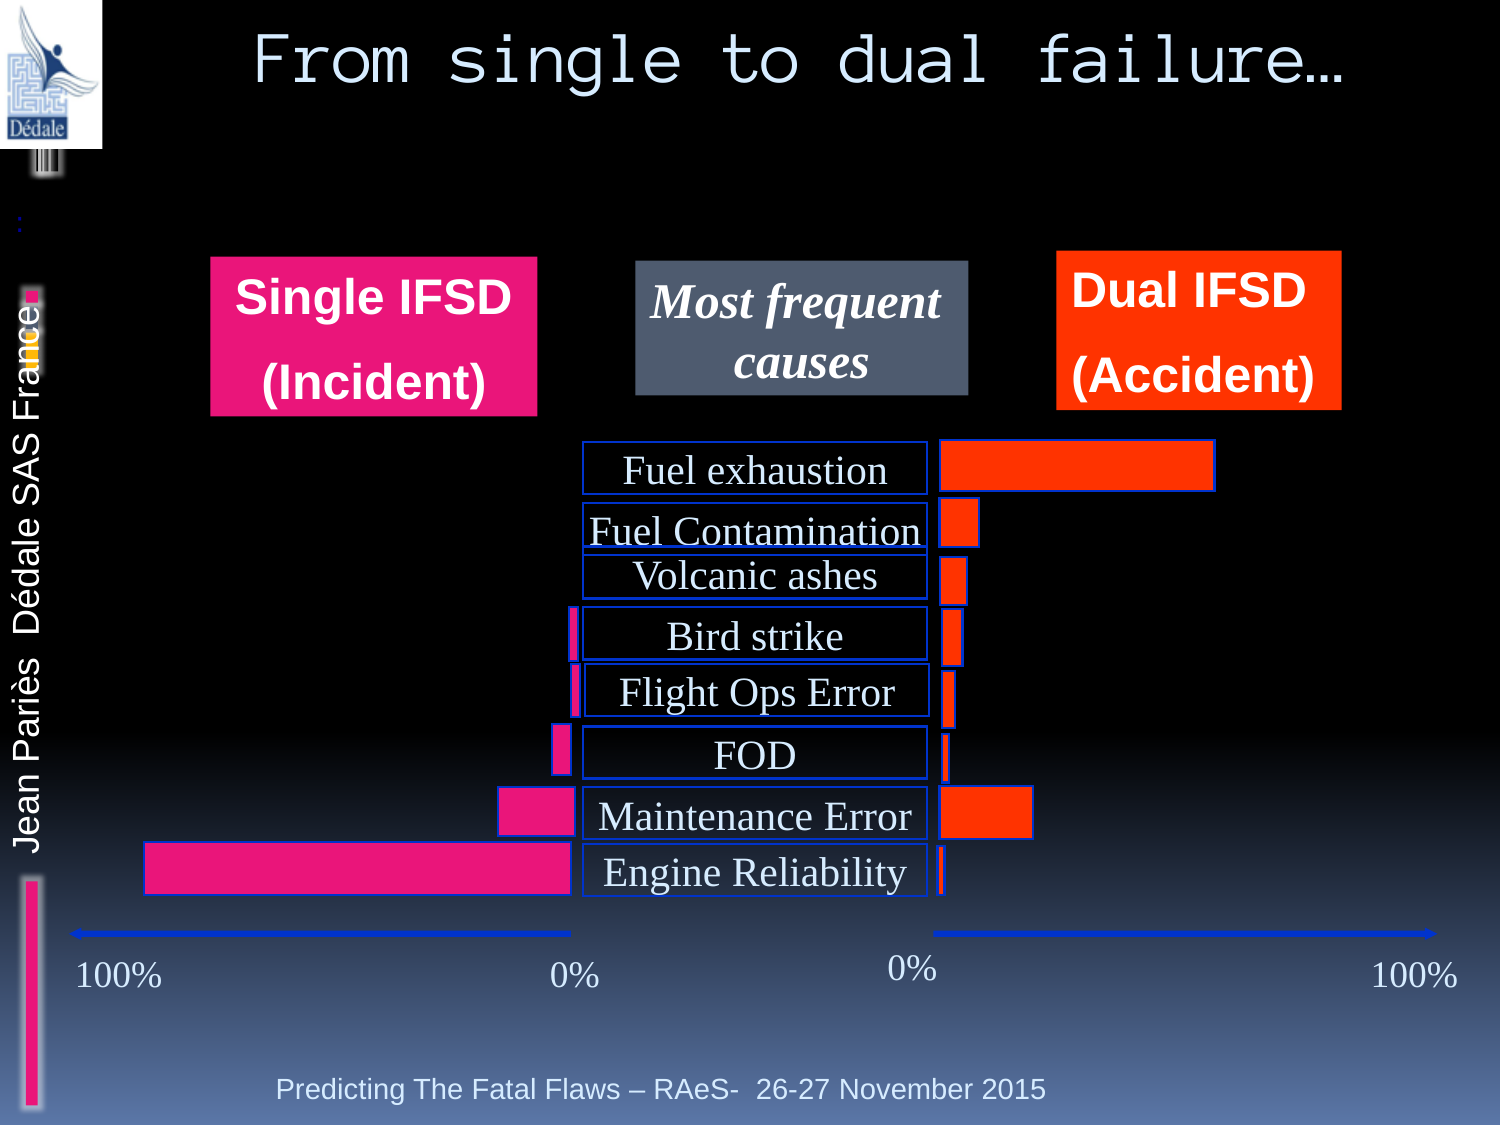

# From single to dual failure…
:
Dual IFSD
(Accident)
Single IFSD
(Incident)
Most frequent
causes

Fuel exhaustion

Fuel Contamination
Volcanic ashes

Bird strike

Flight Ops Error

FOD

Maintenance Error

Engine Reliability

0%
100%
0%
100%
Predicting The Fatal Flaws – RAeS-  26-27 November 2015